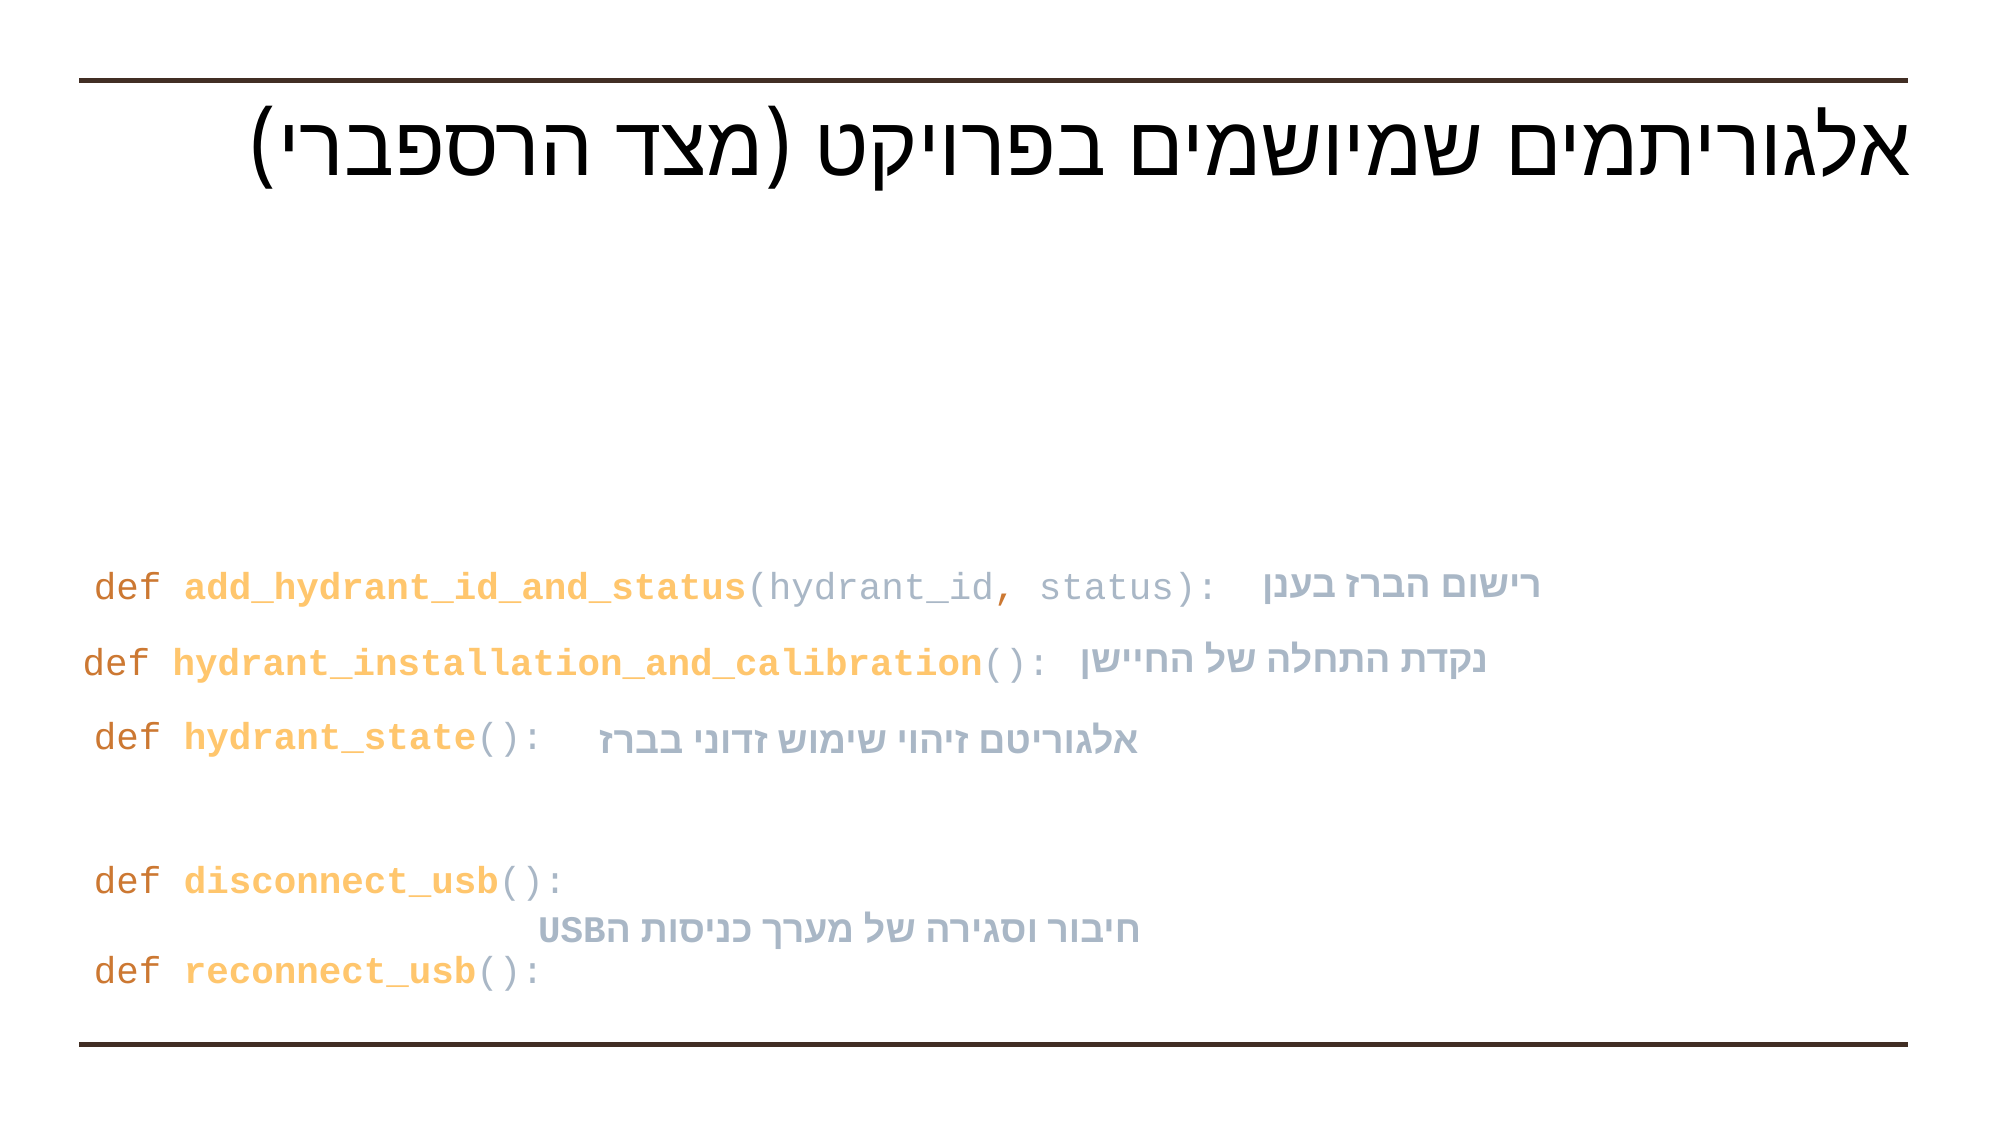

# אלגוריתמים שמיושמים בפרויקט (מצד הרספברי)
רישום הברז בענן

def add_hydrant_id_and_status(hydrant_id, status):

נקדת התחלה של החיישן

def hydrant_installation_and_calibration():
def hydrant_state():
אלגוריטם זיהוי שימוש זדוני בברז

def disconnect_usb():
def reconnect_usb():
חיבור וסגירה של מערך כניסות הUSB